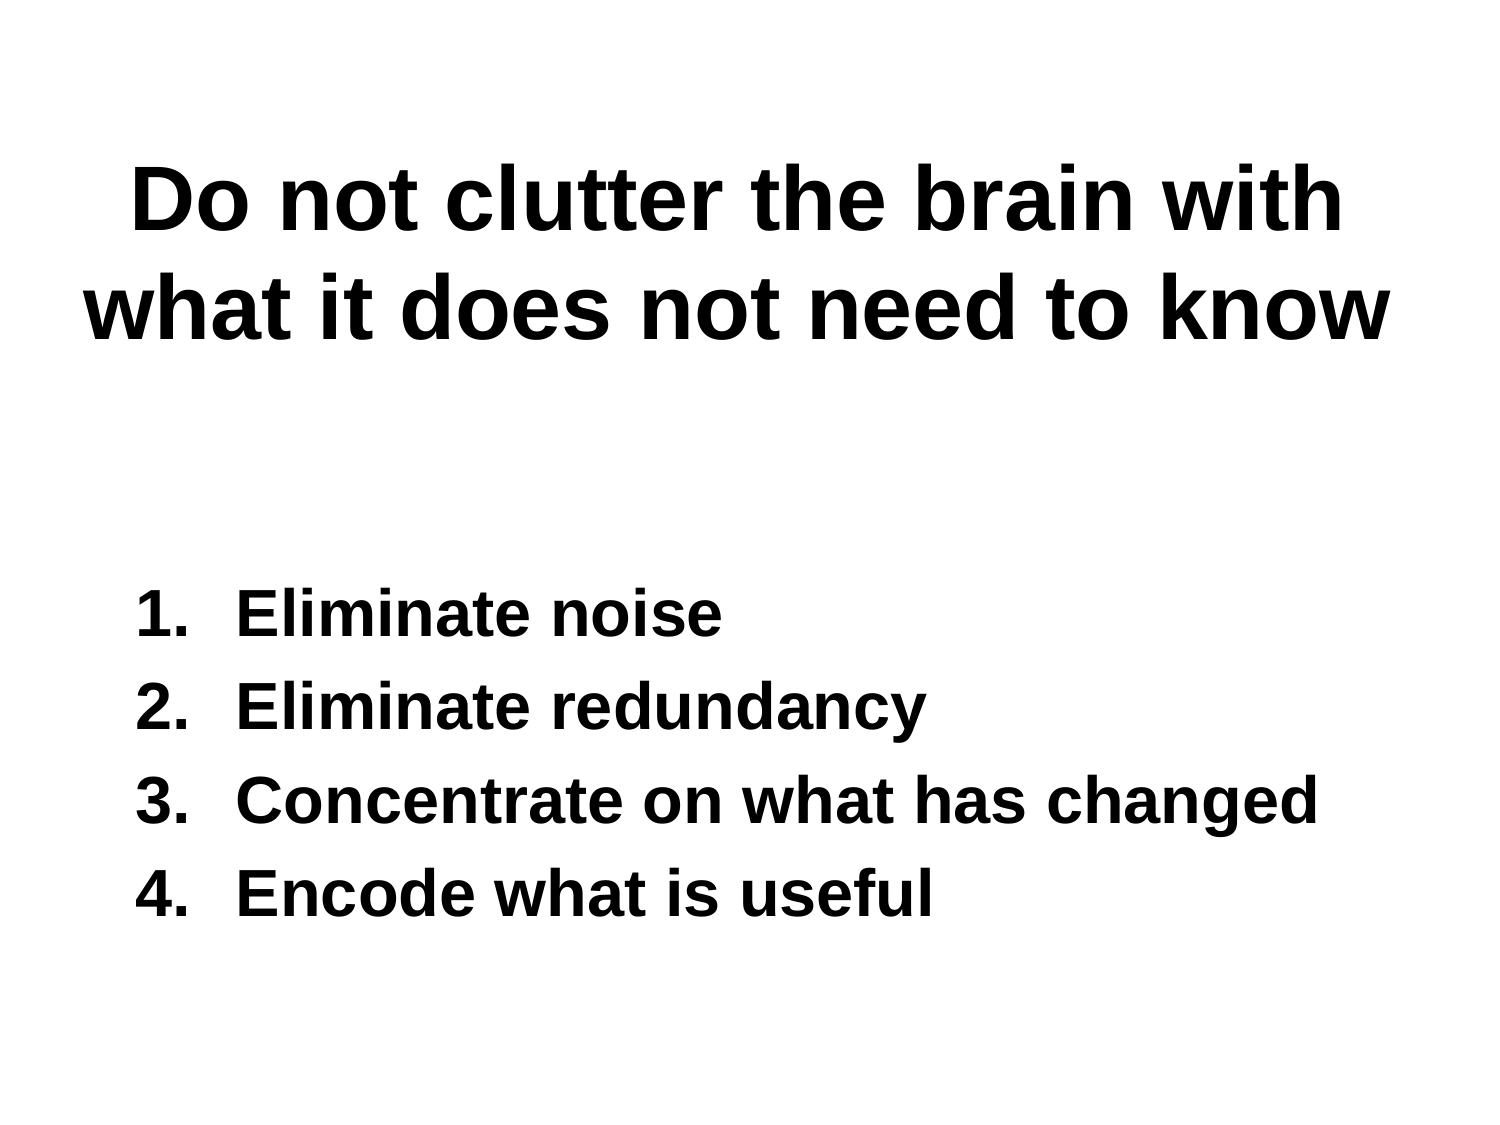

# Do not clutter the brain with what it does not need to know
Eliminate noise
Eliminate redundancy
Concentrate on what has changed
Encode what is useful